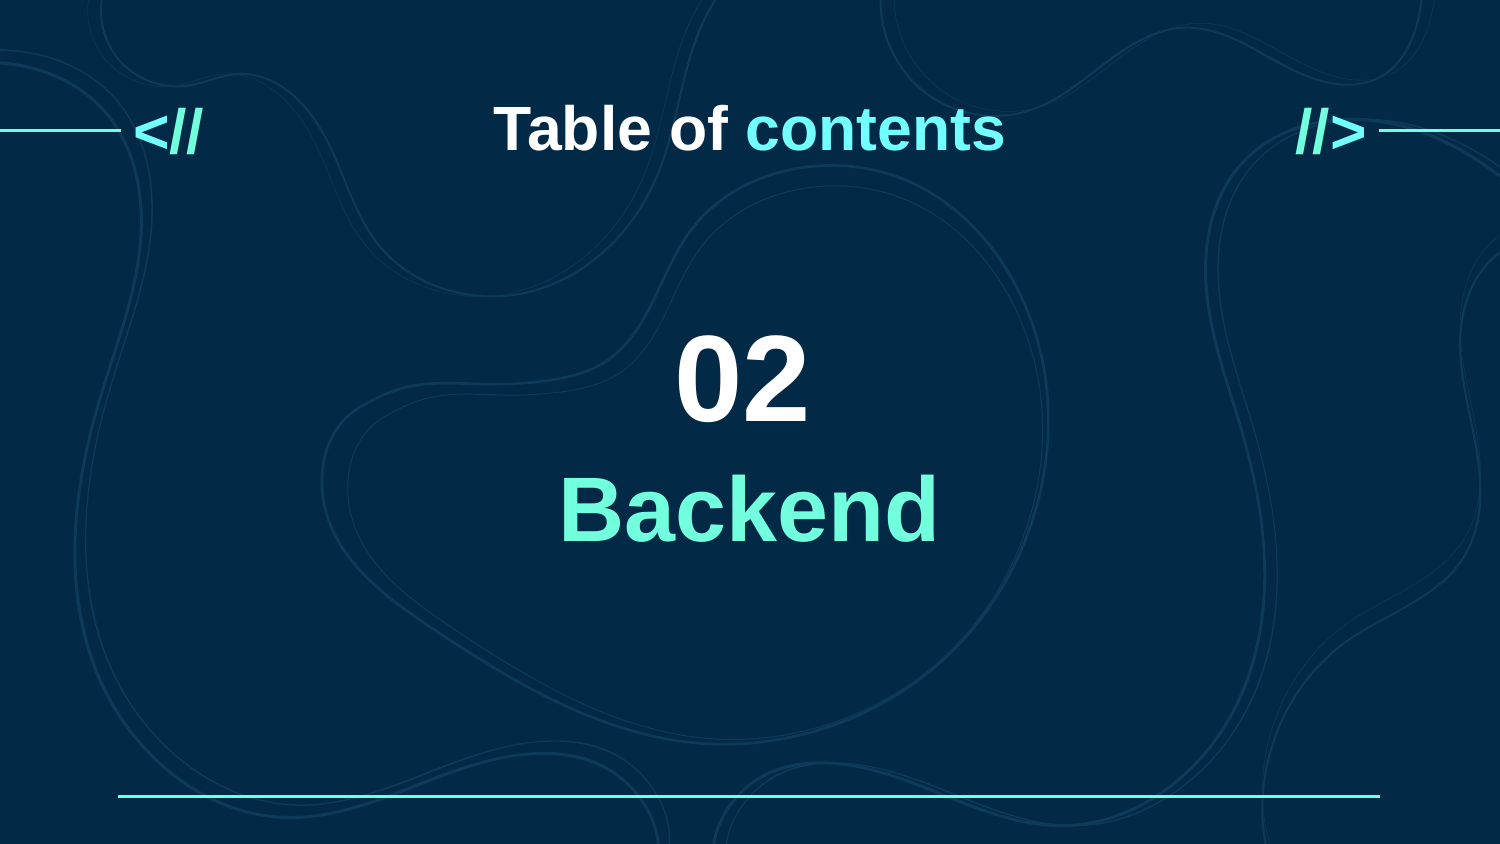

Table of contents
<//
//>
# 02
Backend